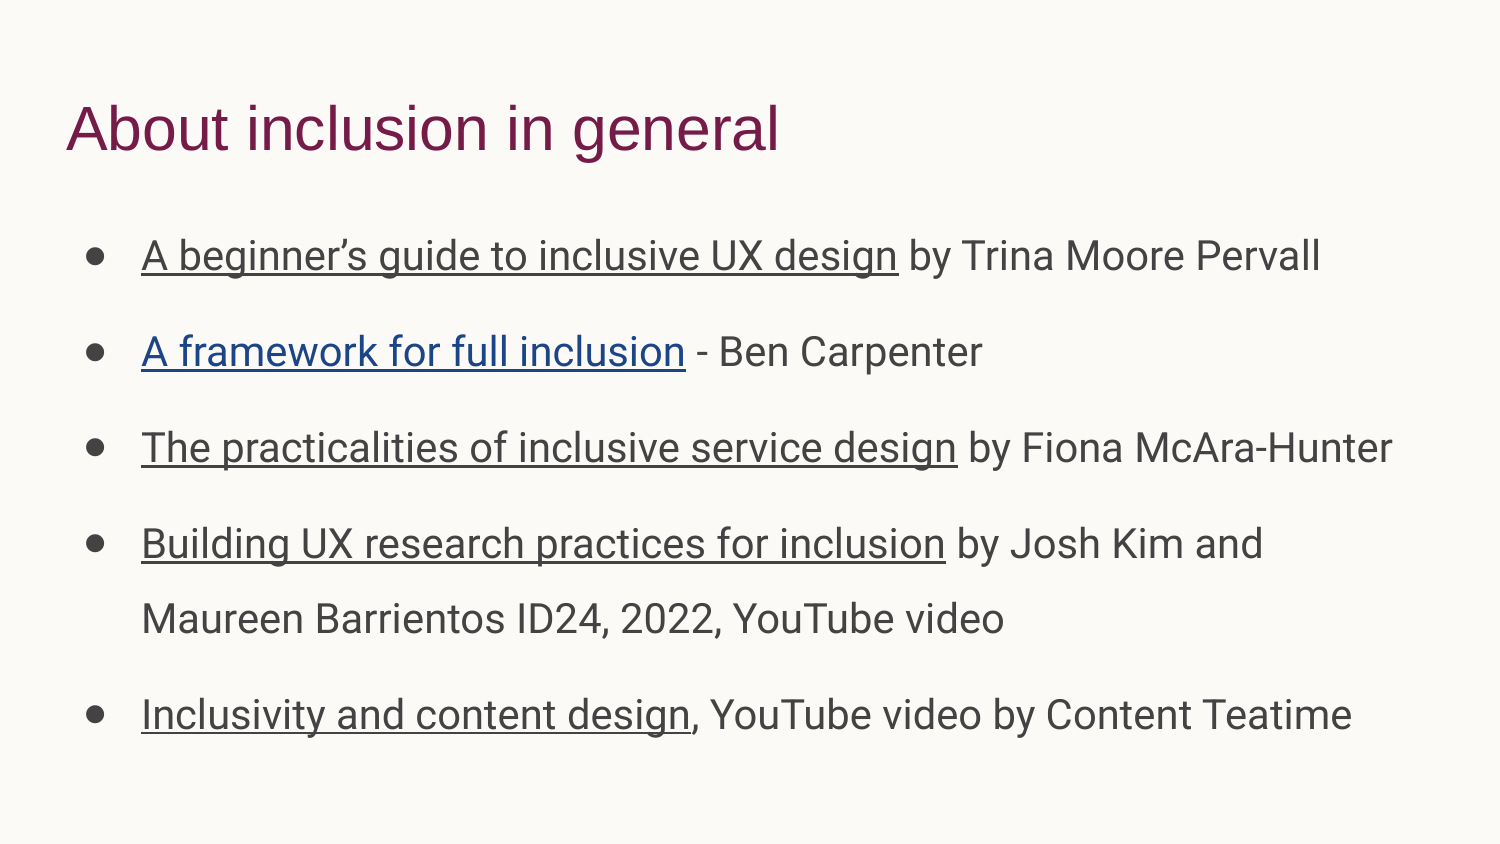

# About inclusion in general
A beginner’s guide to inclusive UX design by Trina Moore Pervall
A framework for full inclusion - Ben Carpenter
The practicalities of inclusive service design by Fiona McAra-Hunter
Building UX research practices for inclusion by Josh Kim and Maureen Barrientos ID24, 2022, YouTube video
Inclusivity and content design, YouTube video by Content Teatime